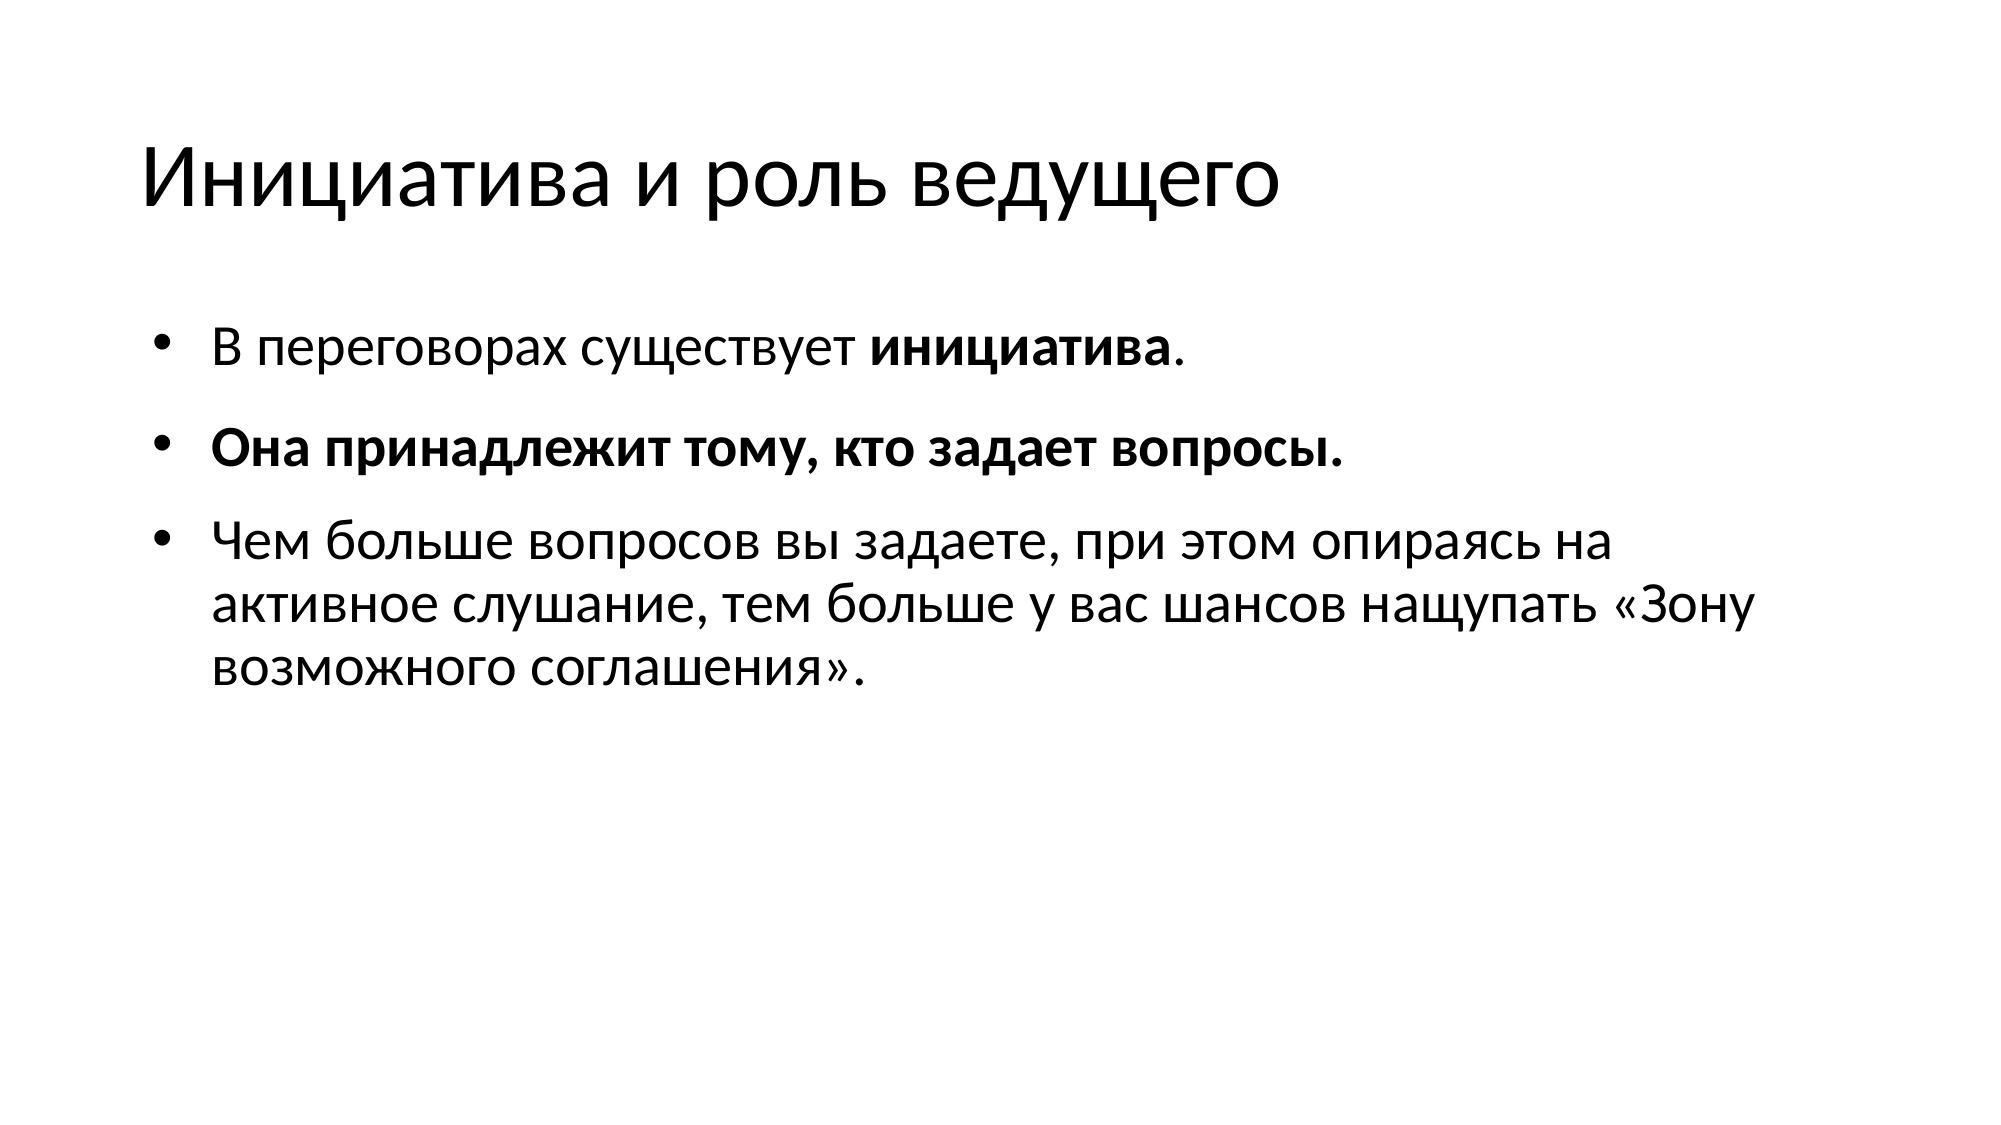

# Инициатива и роль ведущего
В переговорах существует инициатива.
Она принадлежит тому, кто задает вопросы.
Чем больше вопросов вы задаете, при этом опираясь на активное слушание, тем больше у вас шансов нащупать «Зону возможного соглашения».